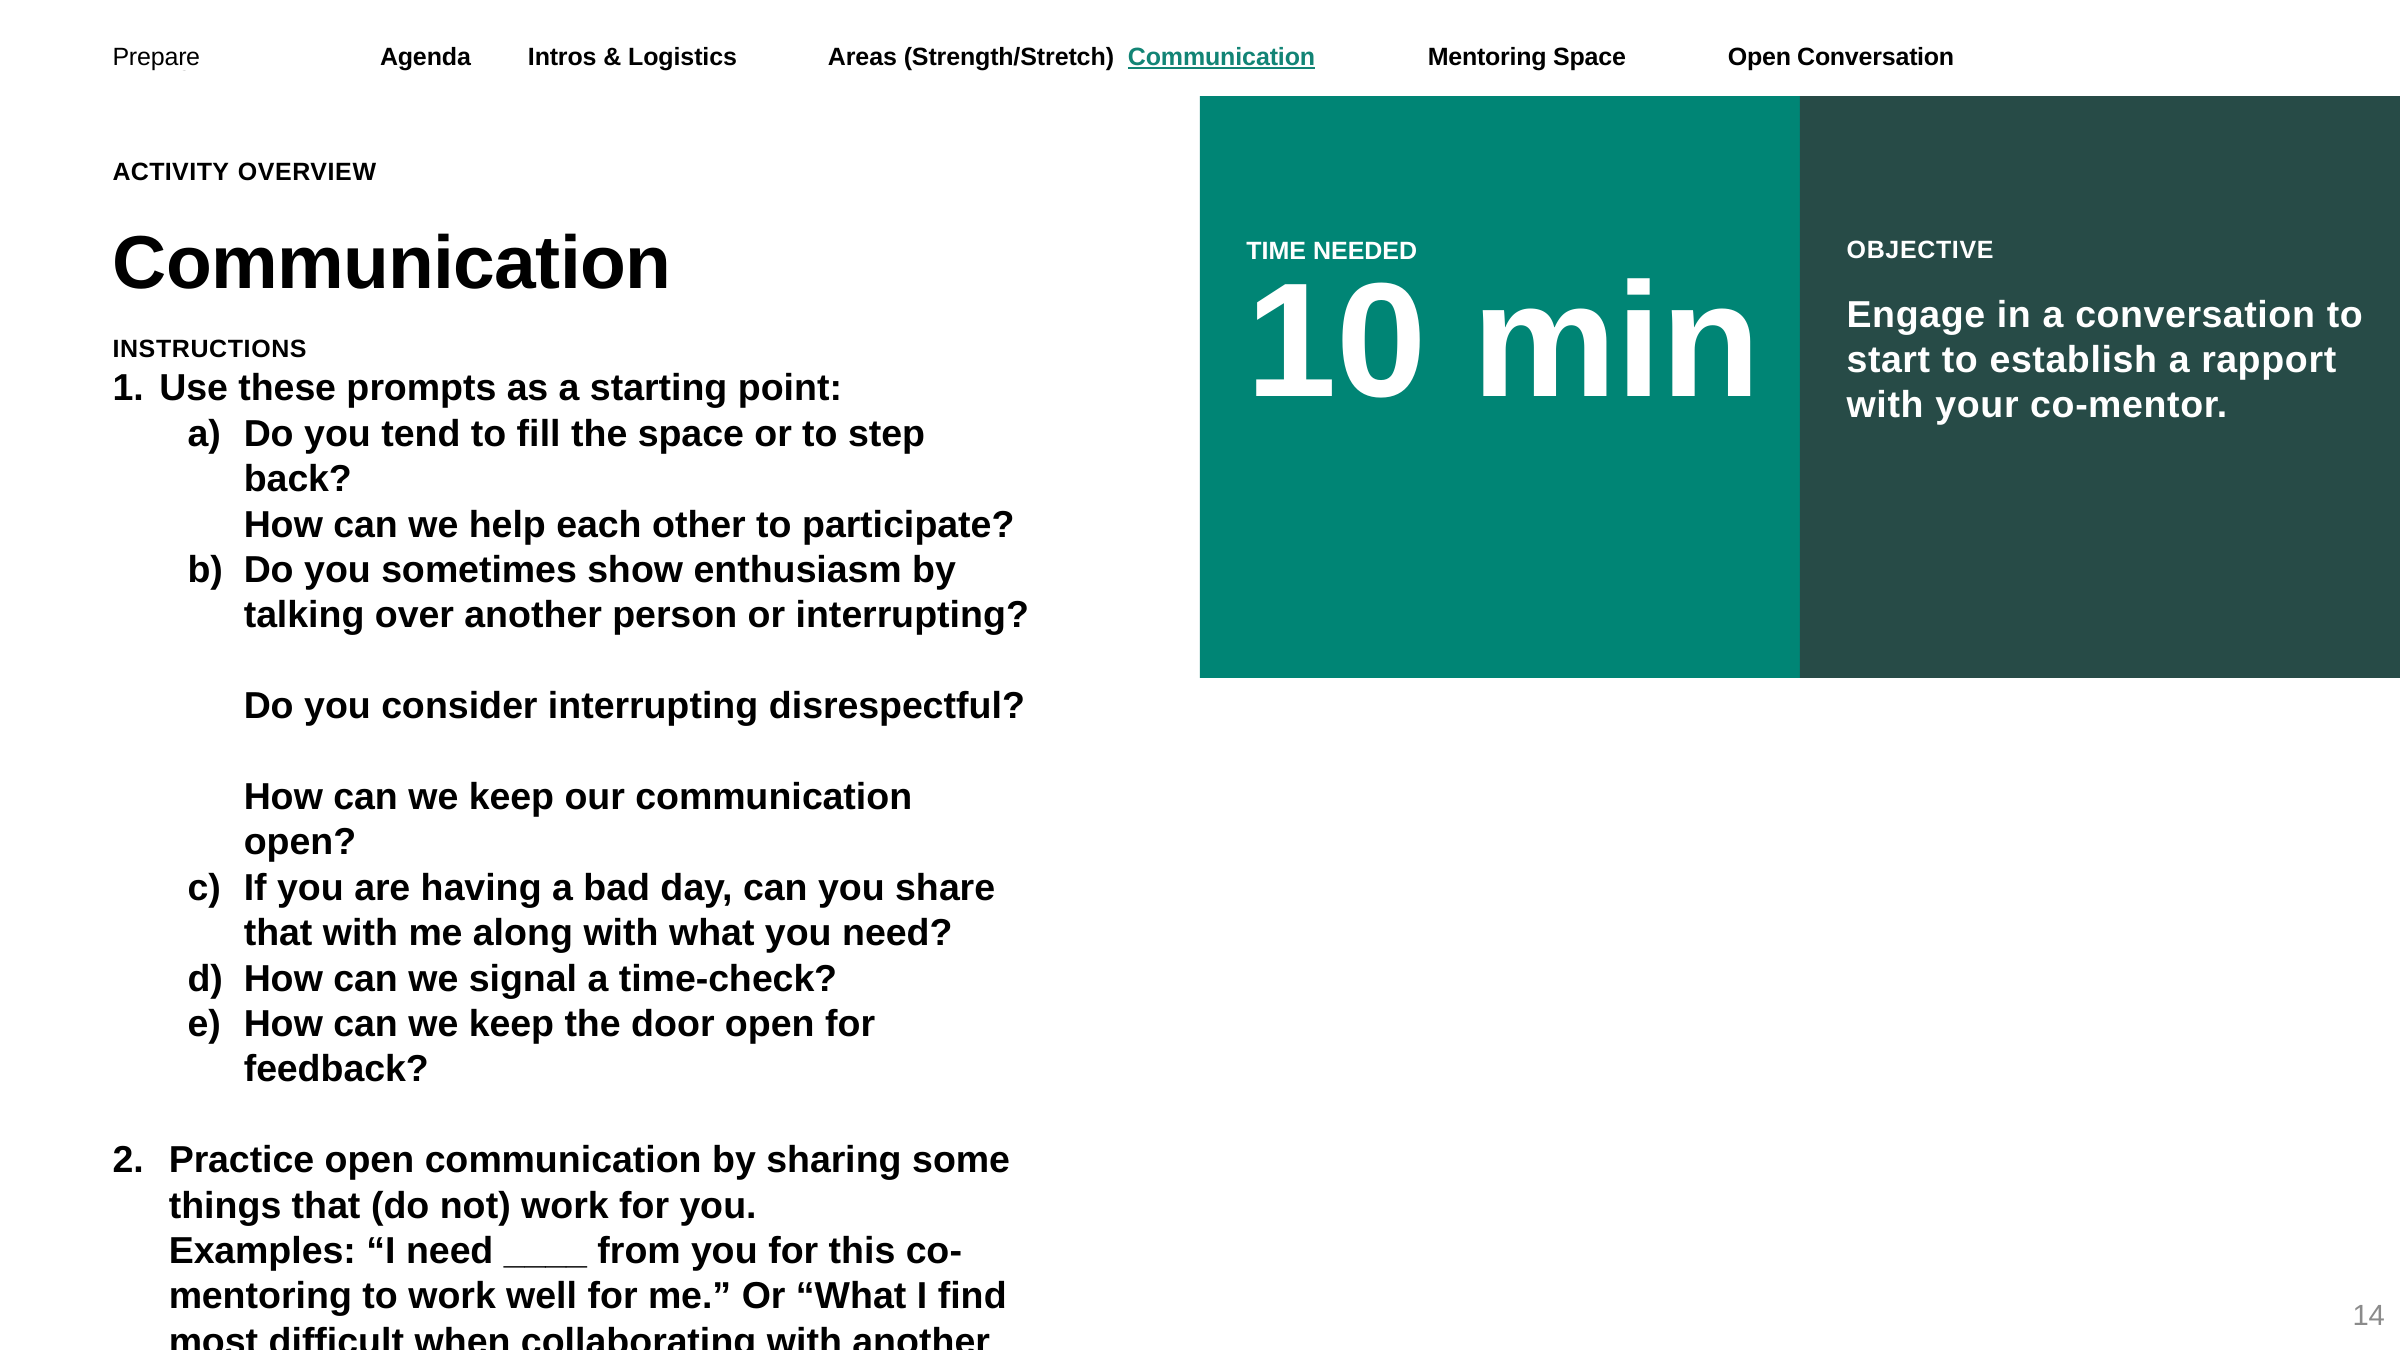

Prepare
Agenda	Intros & Logistics	Areas (Strength/Stretch)	Communication	Mentoring Space	Open Conversation

OBJECTIVE
Engage in a conversation to start to establish a rapport with your co-mentor.
ACTIVITY OVERVIEW
Communication
INSTRUCTIONS
Use these prompts as a starting point:
Do you tend to fill the space or to step back?
How can we help each other to participate?
Do you sometimes show enthusiasm by talking over another person or interrupting?
Do you consider interrupting disrespectful?
How can we keep our communication open?
If you are having a bad day, can you share that with me along with what you need?
How can we signal a time-check?
How can we keep the door open for feedback?

Practice open communication by sharing some things that (do not) work for you.
Examples: “I need ____ from you for this co-mentoring to work well for me.” Or “What I find most difficult when collaborating with another person is when that person does: _____________.”
10 min
TIME NEEDED
14